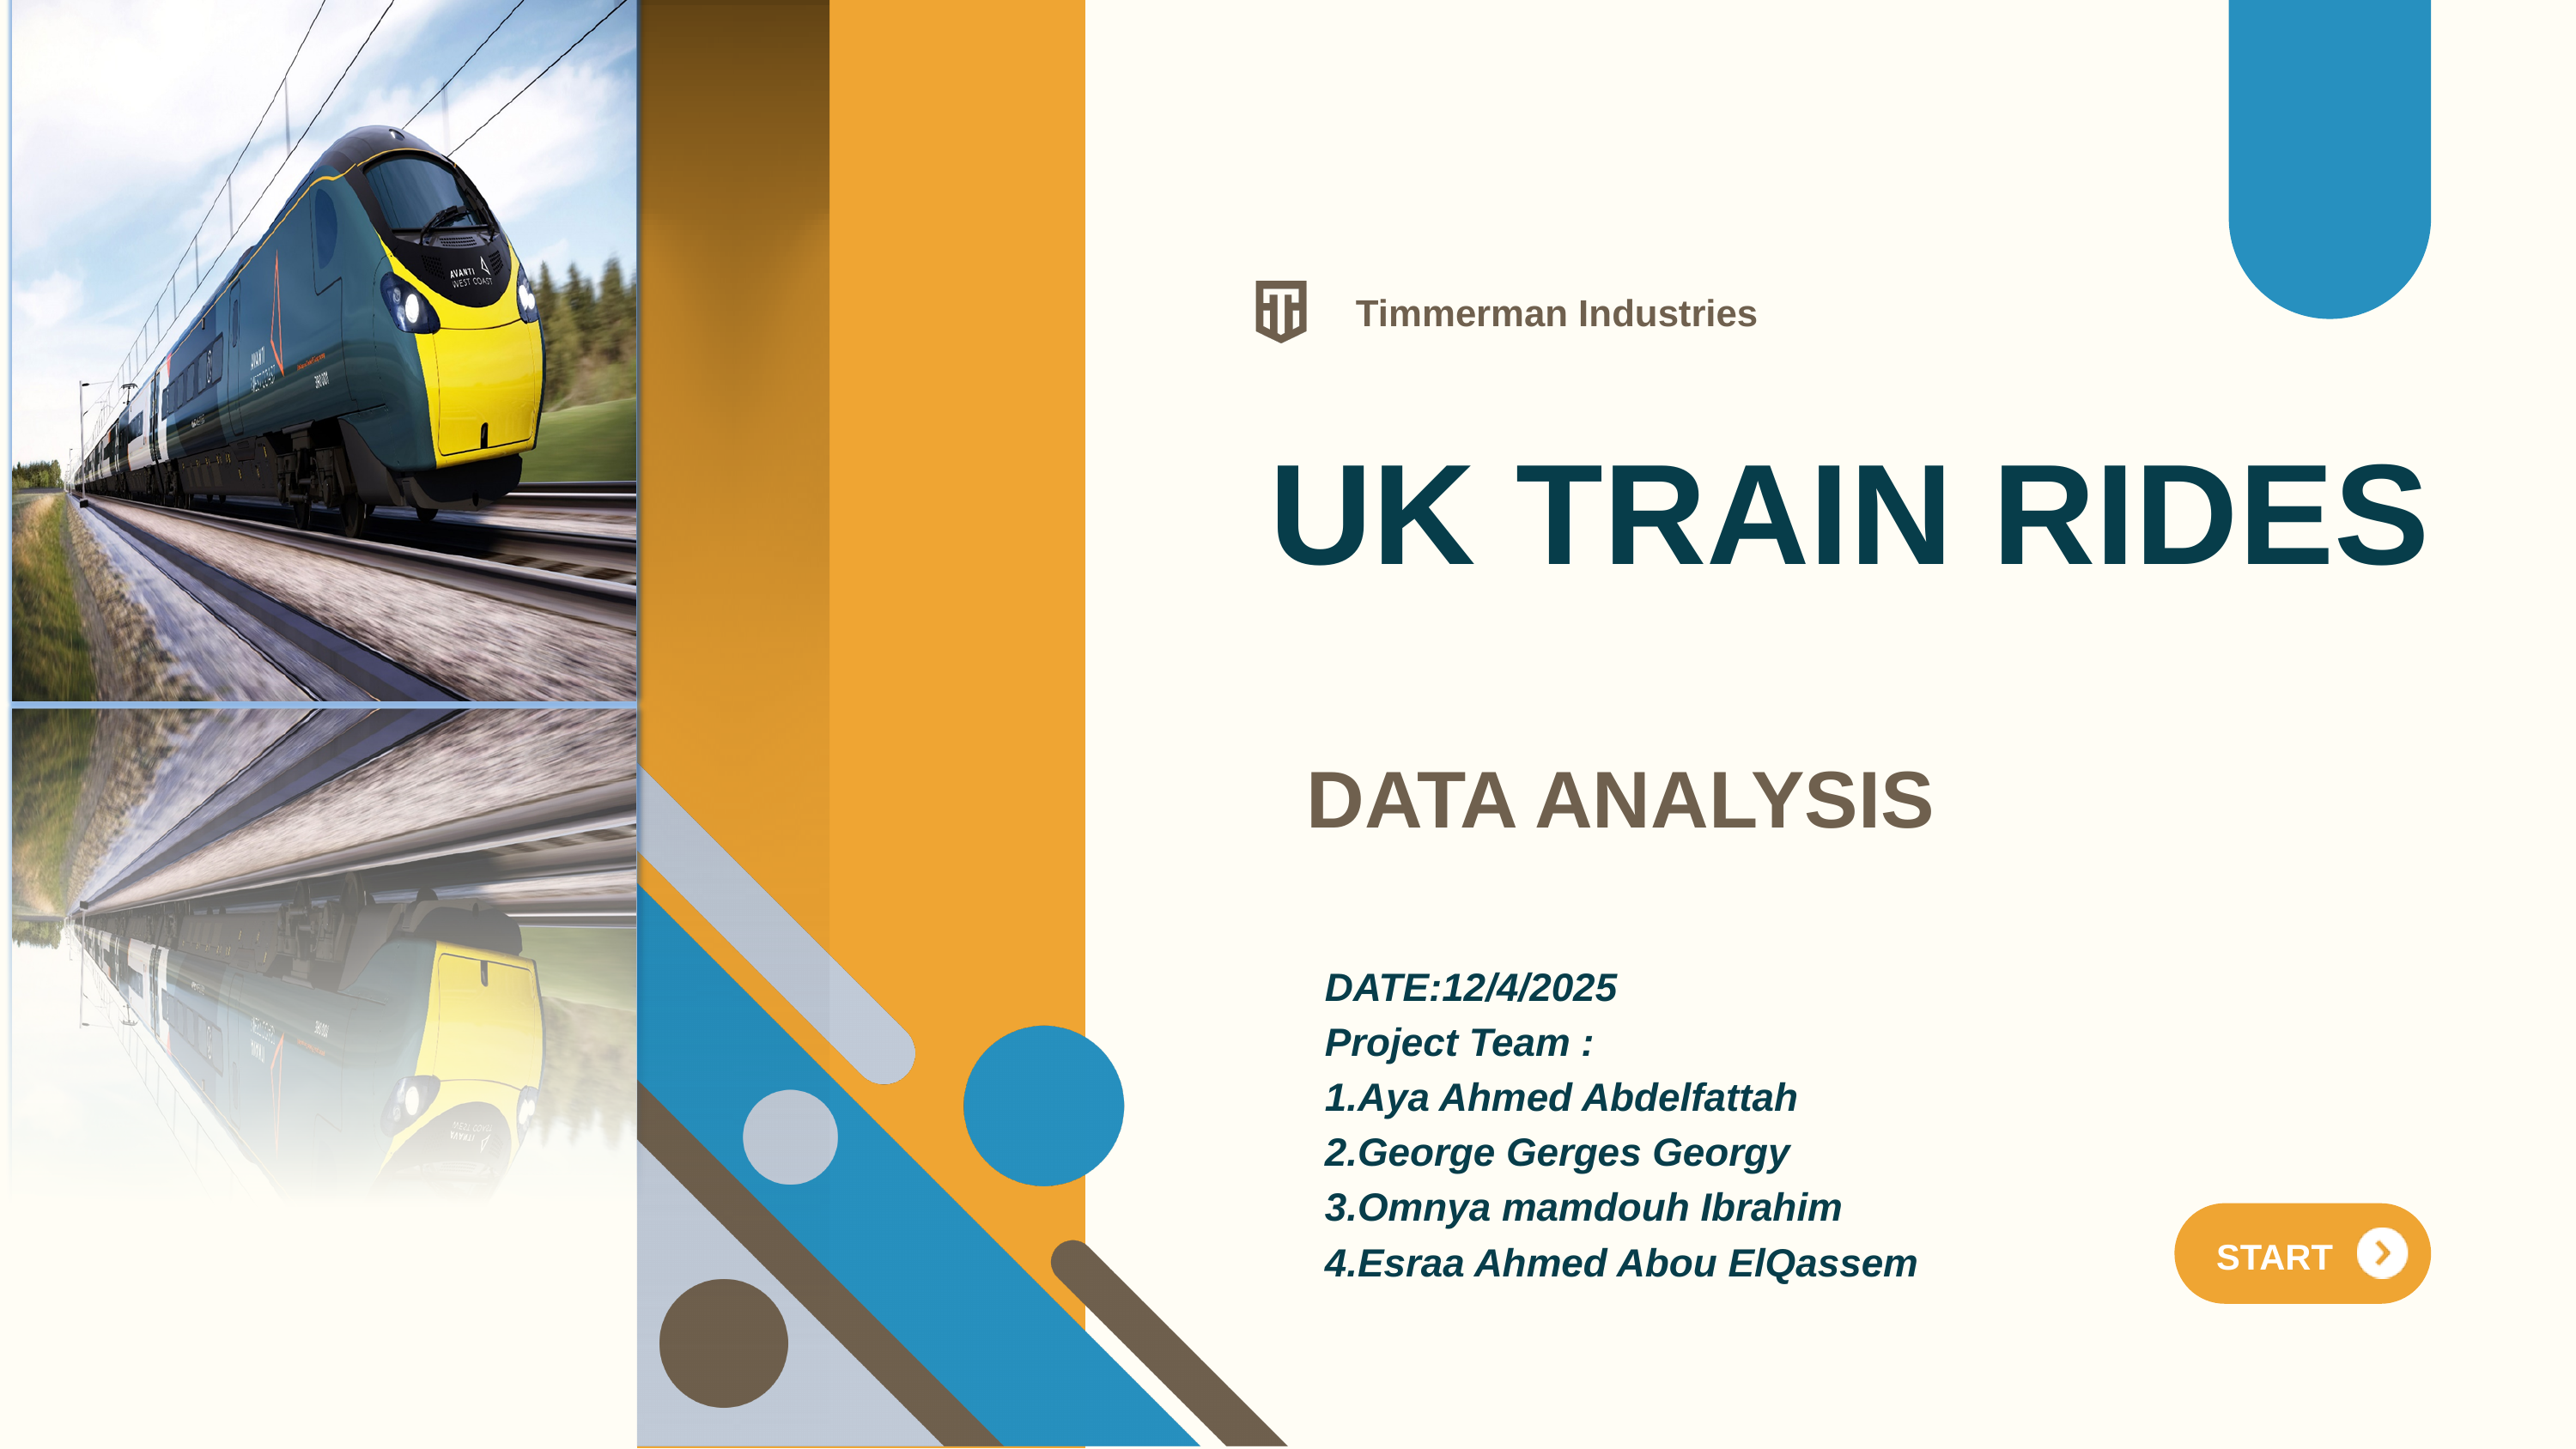

Timmerman Industries
UK TRAIN RIDES

DATA ANALYSIS

DATE:12/4/2025
Project Team :
1.Aya Ahmed Abdelfattah
2.George Gerges Georgy
3.Omnya mamdouh Ibrahim
4.Esraa Ahmed Abou ElQassem

START